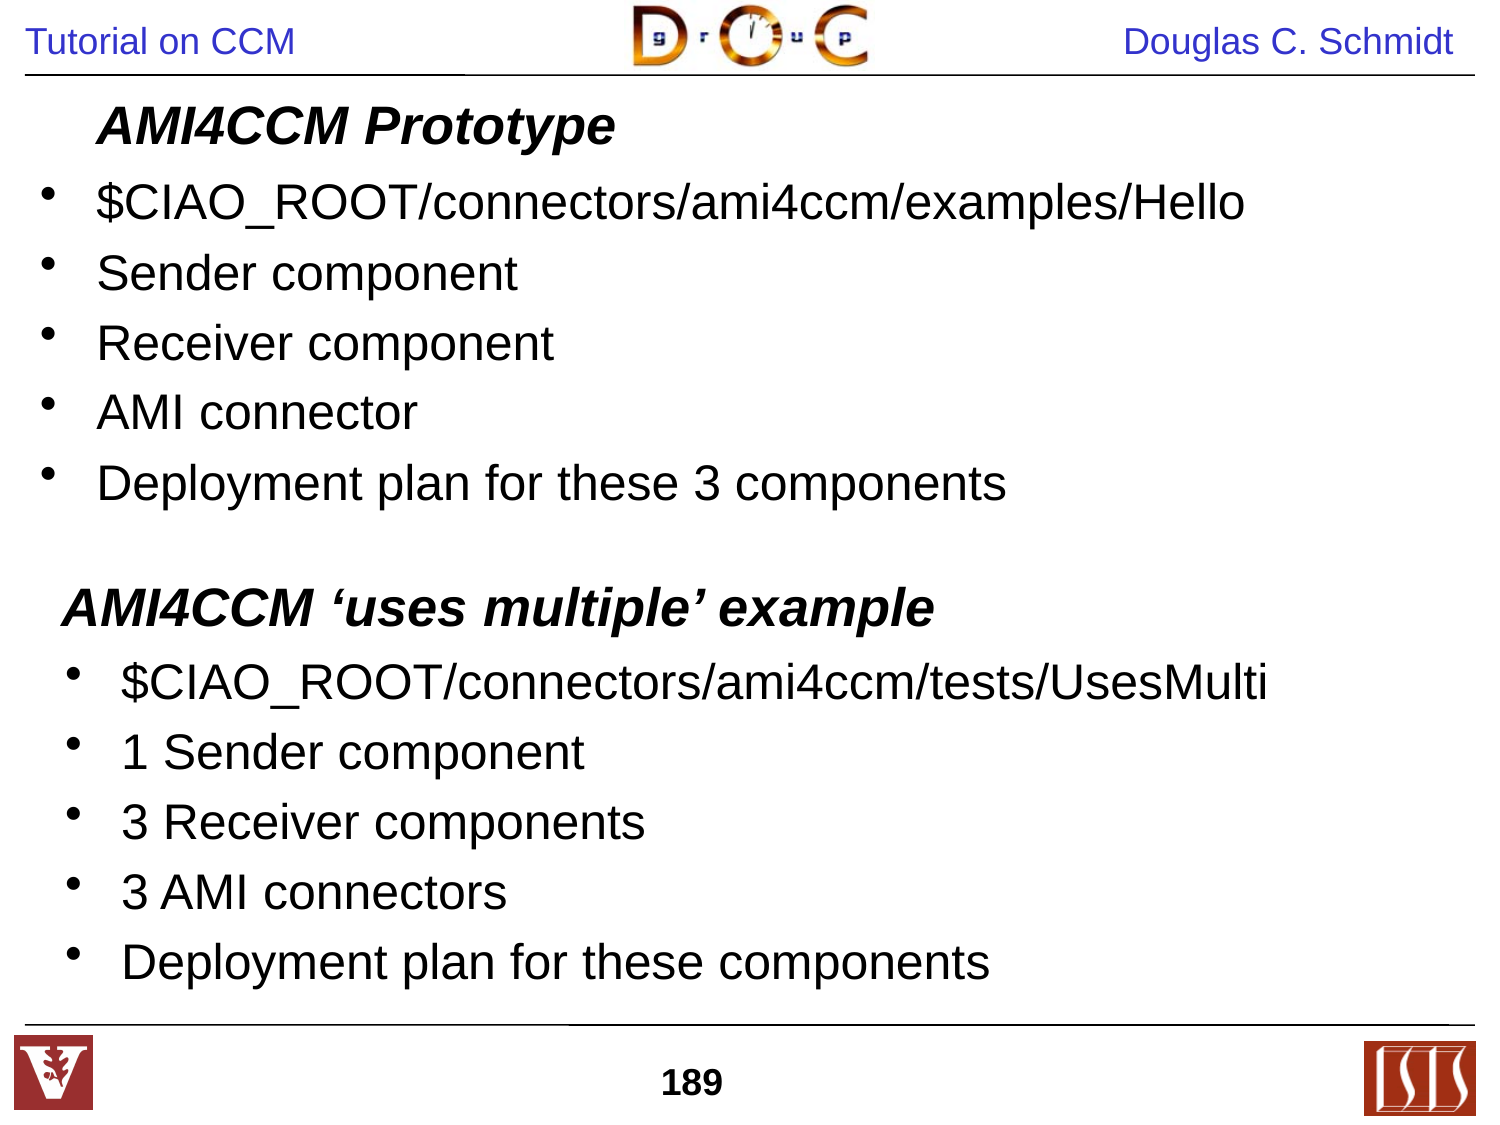

AMI4CCM Prototype
$CIAO_ROOT/connectors/ami4ccm/examples/Hello
Sender component
Receiver component
AMI connector
Deployment plan for these 3 components

AMI4CCM ‘uses multiple’ example
$CIAO_ROOT/connectors/ami4ccm/tests/UsesMulti
1 Sender component
3 Receiver components
3 AMI connectors
Deployment plan for these components